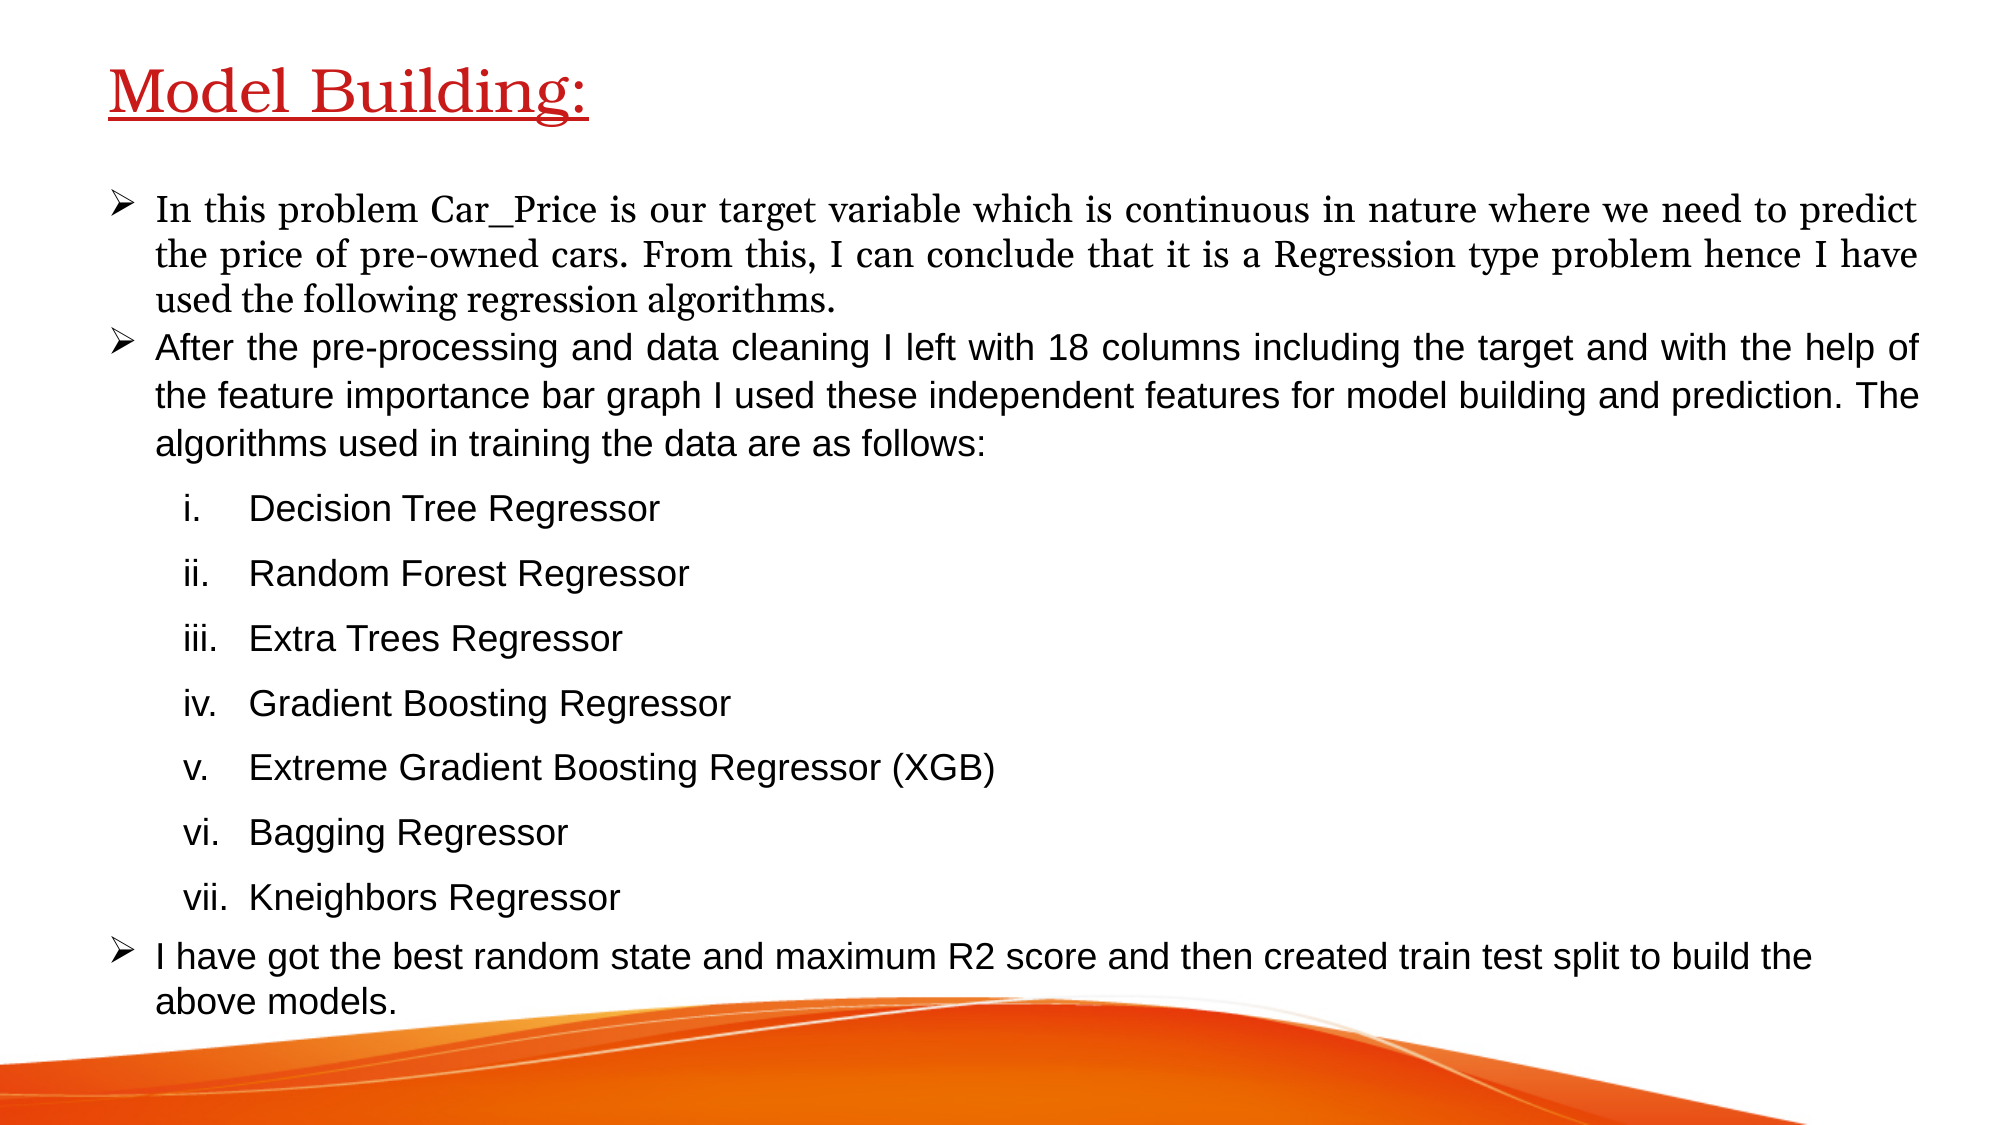

Model Building:
In this problem Car_Price is our target variable which is continuous in nature where we need to predict the price of pre-owned cars. From this, I can conclude that it is a Regression type problem hence I have used the following regression algorithms.
After the pre-processing and data cleaning I left with 18 columns including the target and with the help of the feature importance bar graph I used these independent features for model building and prediction. The algorithms used in training the data are as follows:
Decision Tree Regressor
Random Forest Regressor
Extra Trees Regressor
Gradient Boosting Regressor
Extreme Gradient Boosting Regressor (XGB)
Bagging Regressor
Kneighbors Regressor

I have got the best random state and maximum R2 score and then created train test split to build the above models.